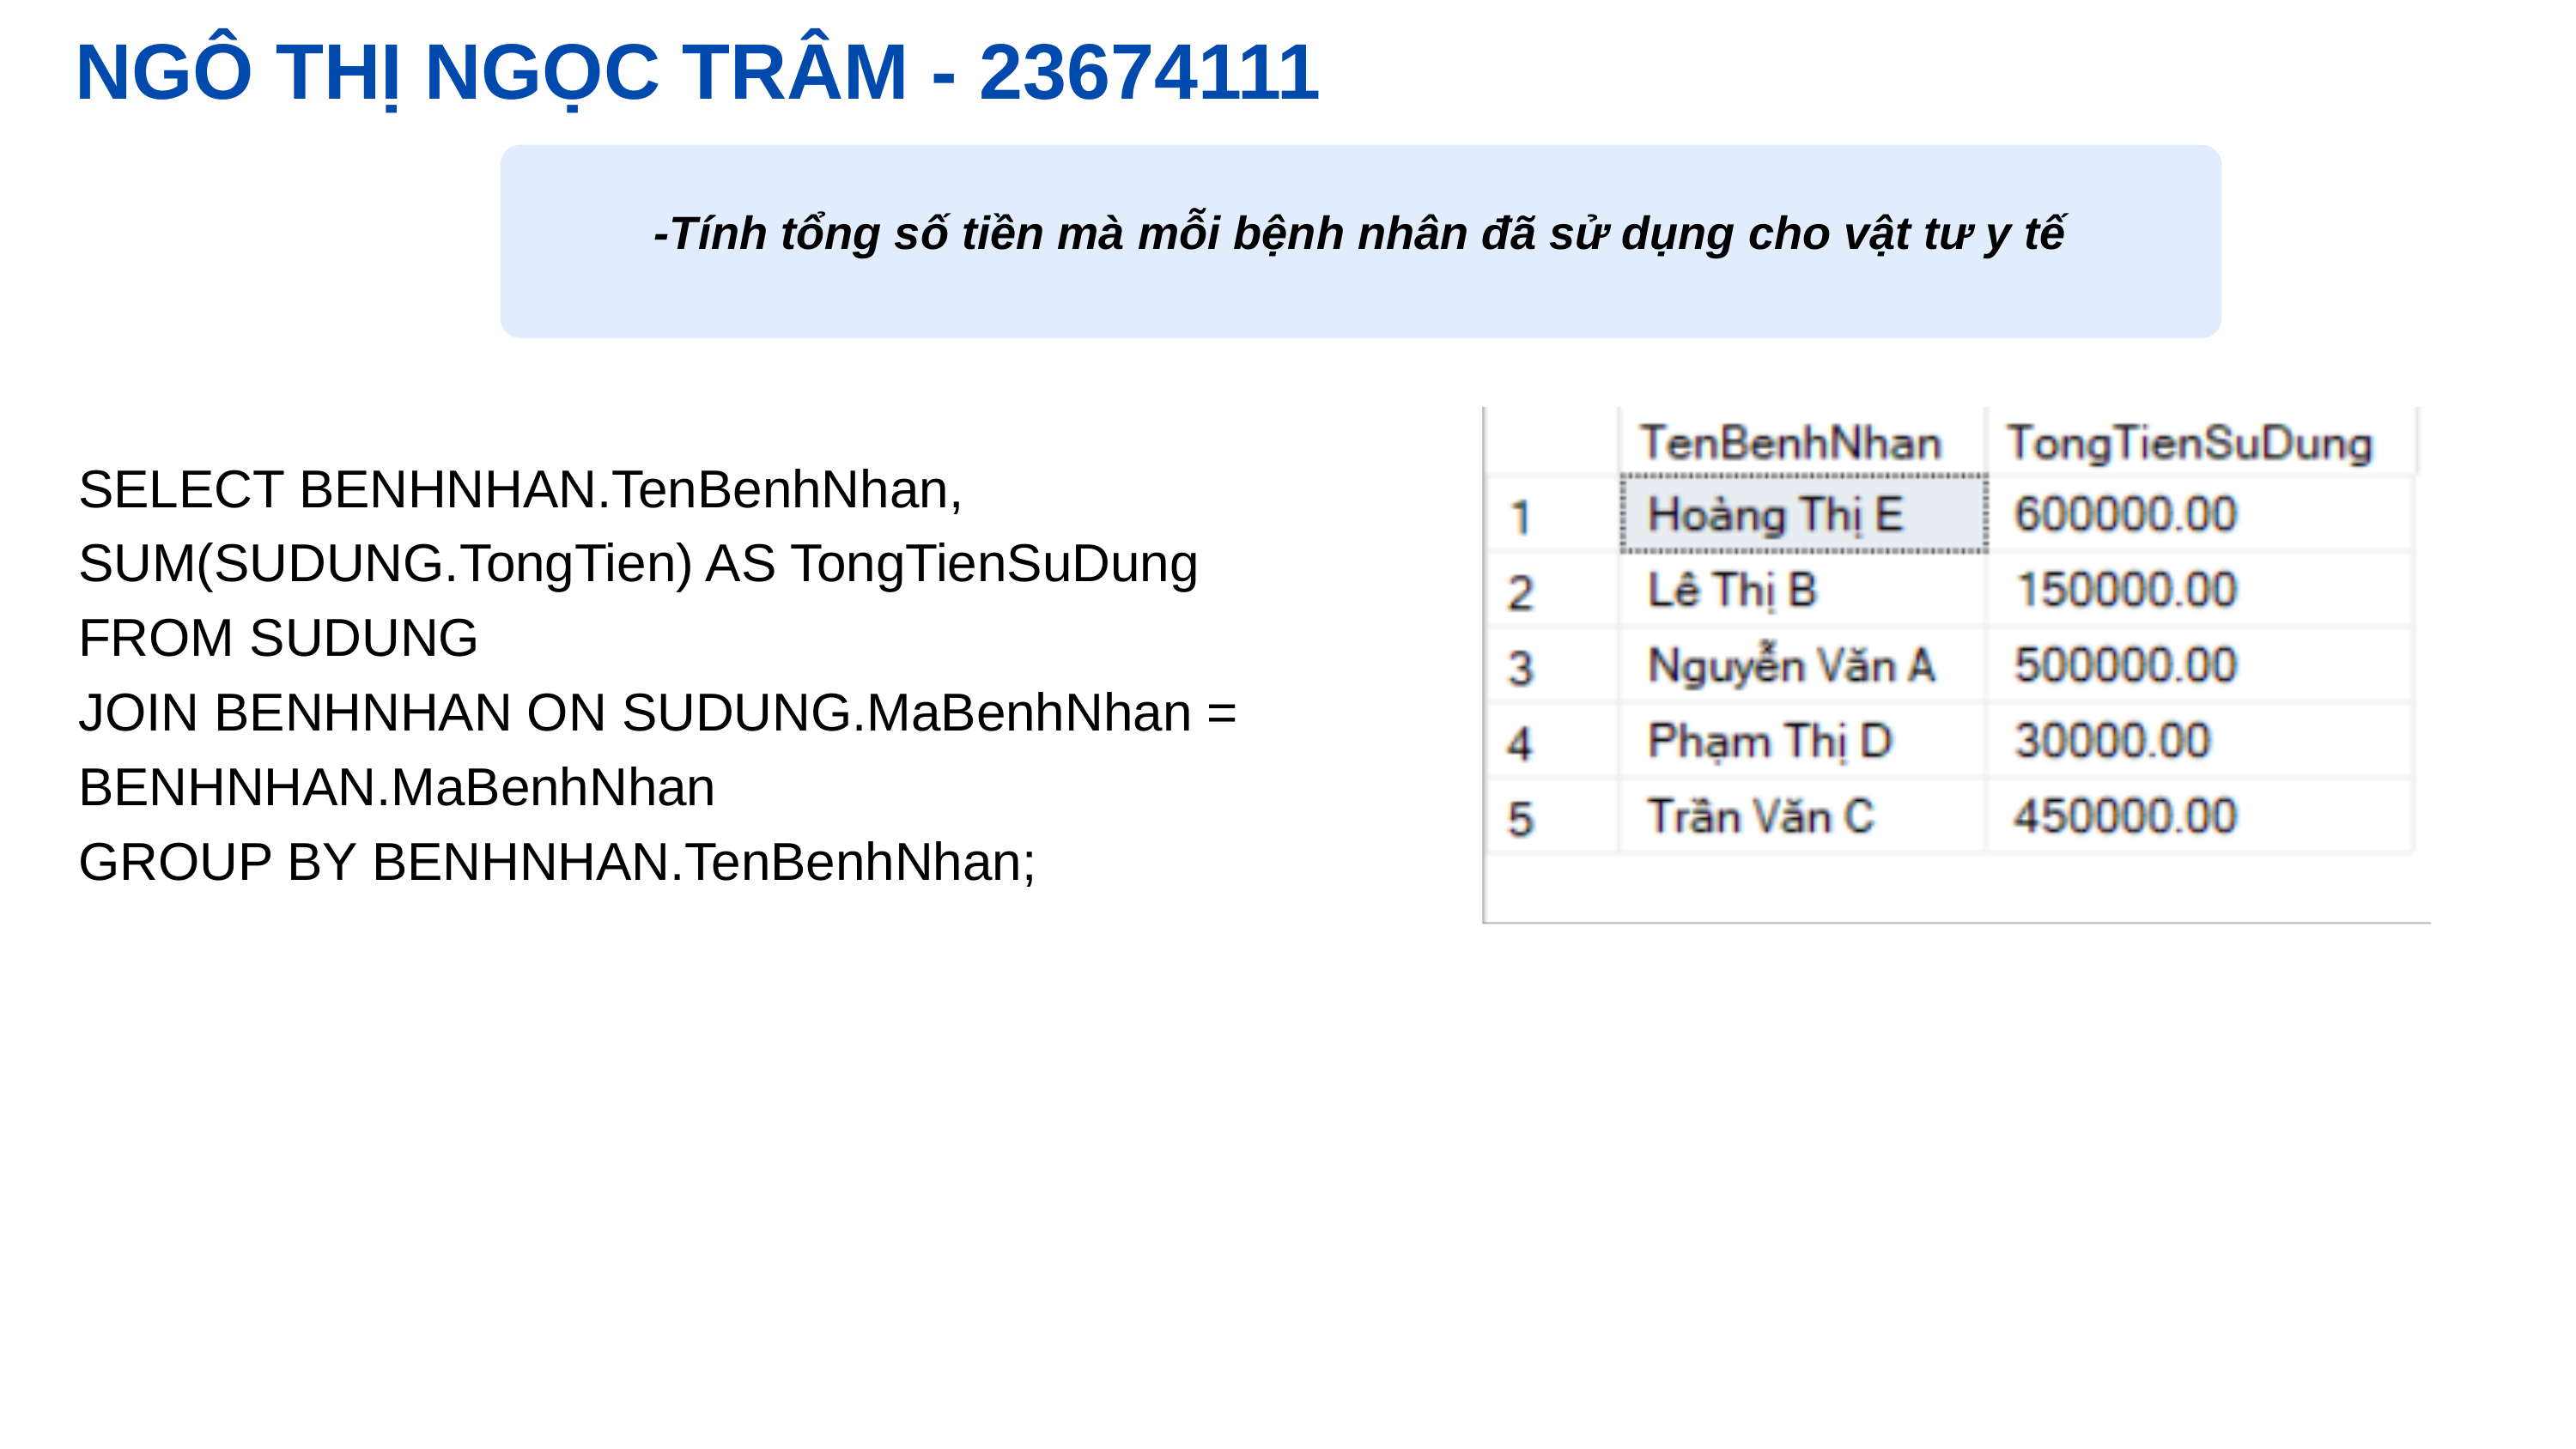

NGÔ THỊ NGỌC TRÂM - 23674111

-Tính tổng số tiền mà mỗi bệnh nhân đã sử dụng cho vật tư y tế

SELECT BENHNHAN.TenBenhNhan, SUM(SUDUNG.TongTien) AS TongTienSuDung
FROM SUDUNG
JOIN BENHNHAN ON SUDUNG.MaBenhNhan = BENHNHAN.MaBenhNhan
GROUP BY BENHNHAN.TenBenhNhan;